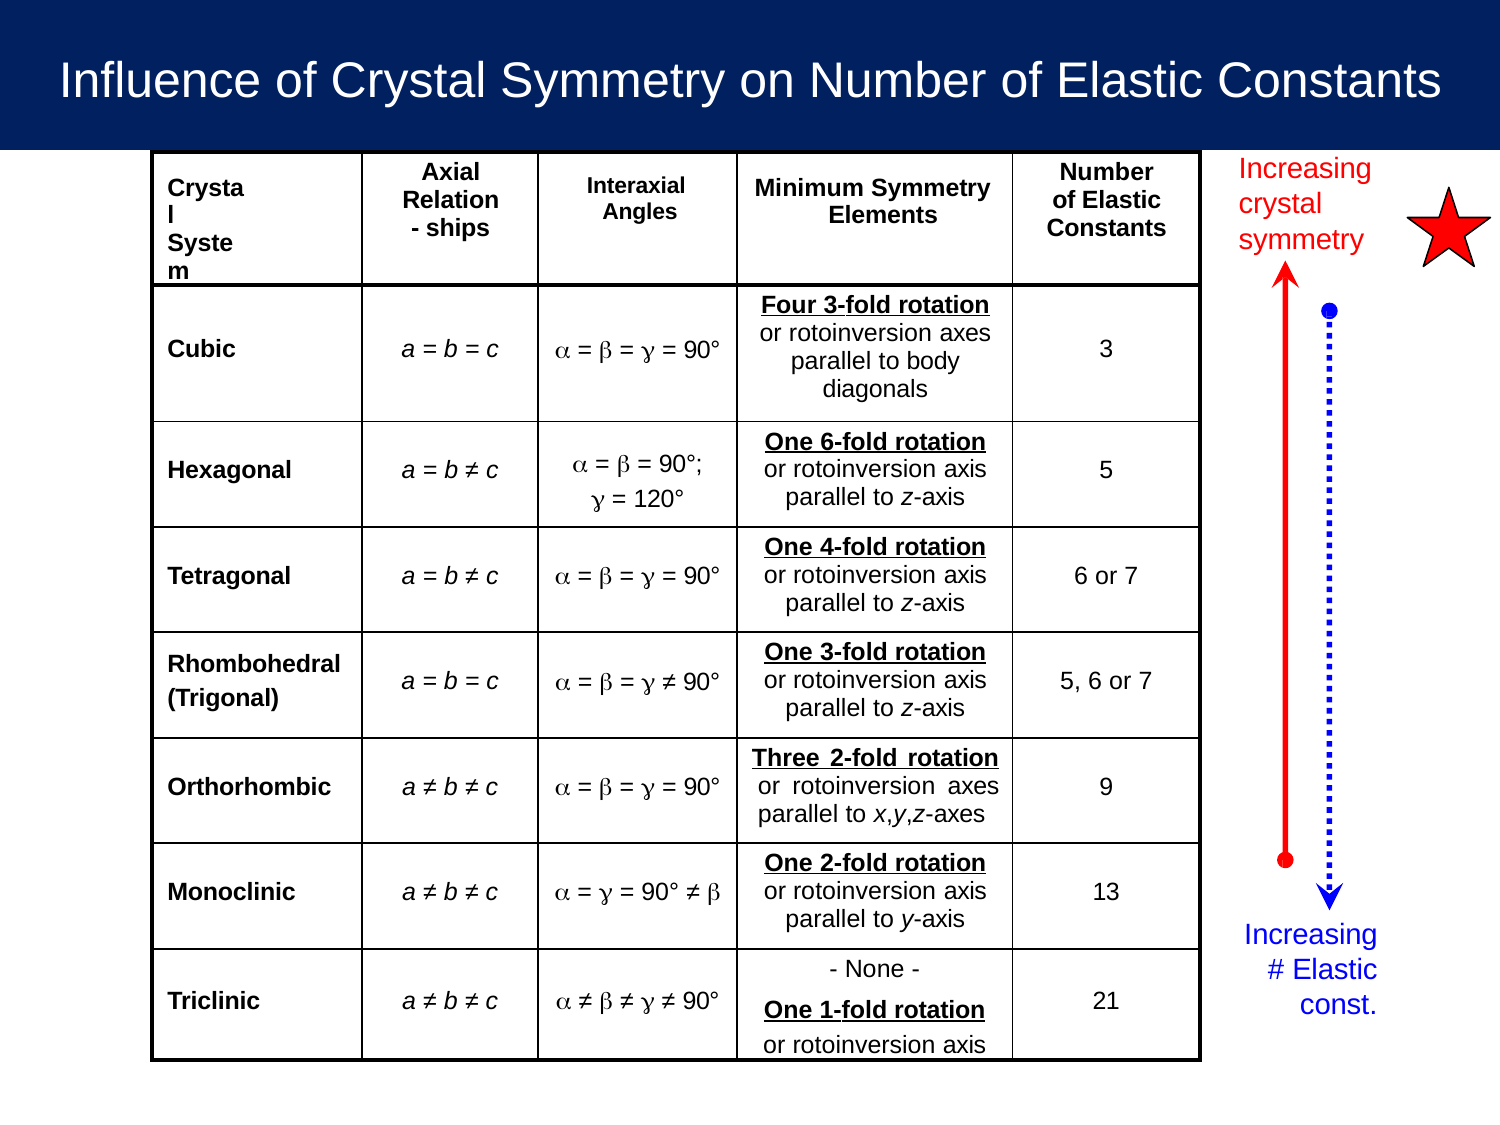

Influence of Crystal Symmetry on Number of Elastic Constants
Increasing crystal symmetry
| Crystal System | Axial Relation- ships | Interaxial Angles | Minimum Symmetry Elements | Number of Elastic Constants |
| --- | --- | --- | --- | --- |
| Cubic | a = b = c | α = β = γ = 90° | Four 3-fold rotation or rotoinversion axes parallel to body diagonals | 3 |
| Hexagonal | a = b ≠ c | α = β = 90°; γ = 120° | One 6-fold rotation or rotoinversion axis parallel to z-axis | 5 |
| Tetragonal | a = b ≠ c | α = β = γ = 90° | One 4-fold rotation or rotoinversion axis parallel to z-axis | 6 or 7 |
| Rhombohedral (Trigonal) | a = b = c | α = β = γ ≠ 90° | One 3-fold rotation or rotoinversion axis parallel to z-axis | 5, 6 or 7 |
| Orthorhombic | a ≠ b ≠ c | α = β = γ = 90° | Three 2-fold rotation or rotoinversion axes parallel to x,y,z-axes | 9 |
| Monoclinic | a ≠ b ≠ c | α = γ = 90° ≠ β | One 2-fold rotation or rotoinversion axis parallel to y-axis | 13 |
| Triclinic | a ≠ b ≠ c | α ≠ β ≠ γ ≠ 90° | - None - One 1-fold rotation or rotoinversion axis | 21 |

Increasing # Elastic const.